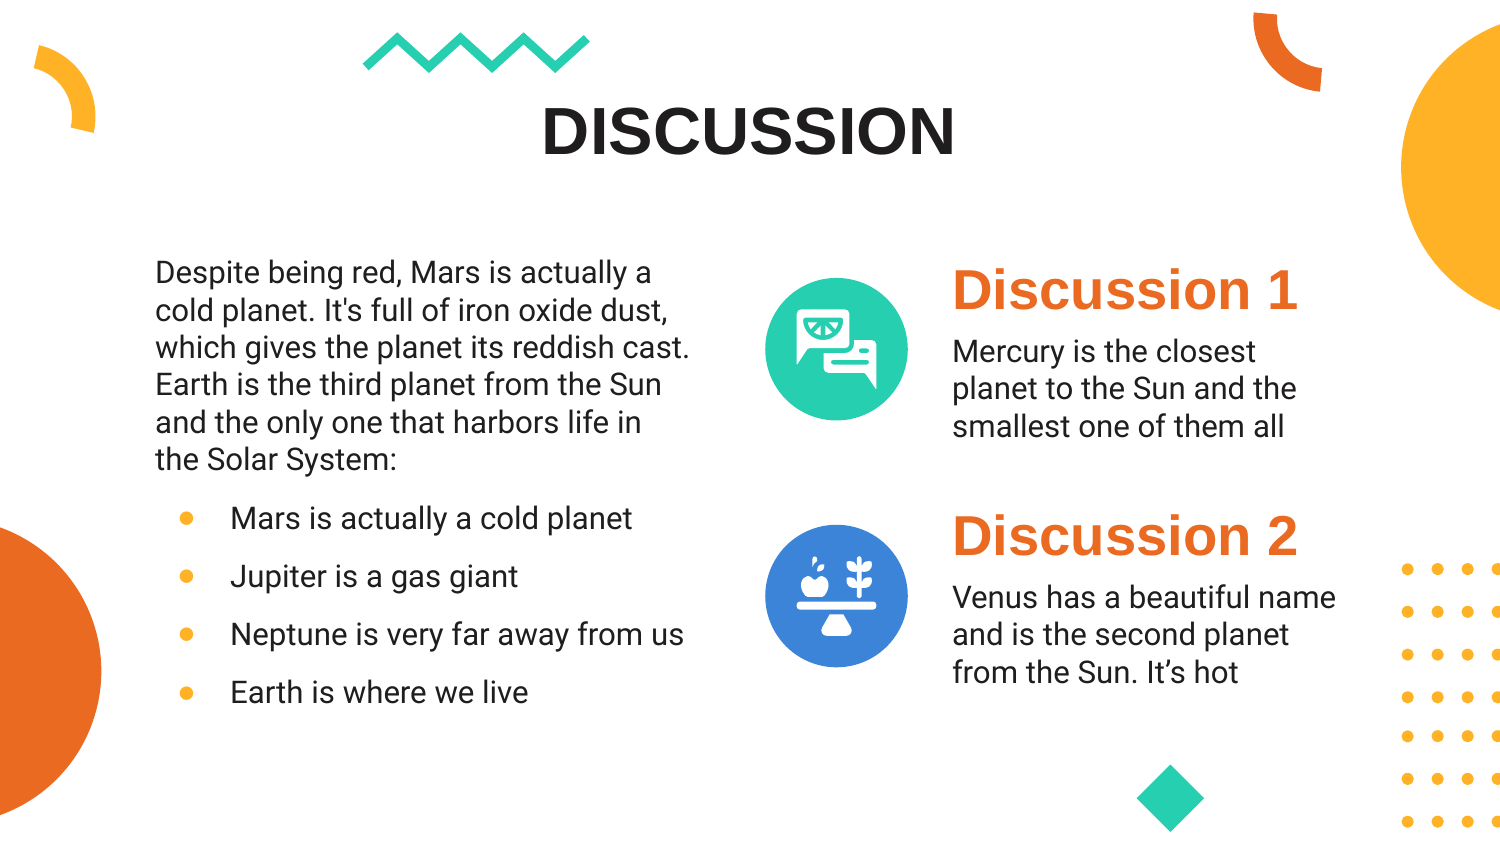

# DISCUSSION
Despite being red, Mars is actually a cold planet. It's full of iron oxide dust, which gives the planet its reddish cast. Earth is the third planet from the Sun and the only one that harbors life in the Solar System:
Mars is actually a cold planet
Jupiter is a gas giant
Neptune is very far away from us
Earth is where we live

Discussion 1

Mercury is the closest planet to the Sun and the smallest one of them all

Discussion 2

Venus has a beautiful name and is the second planet from the Sun. It’s hot